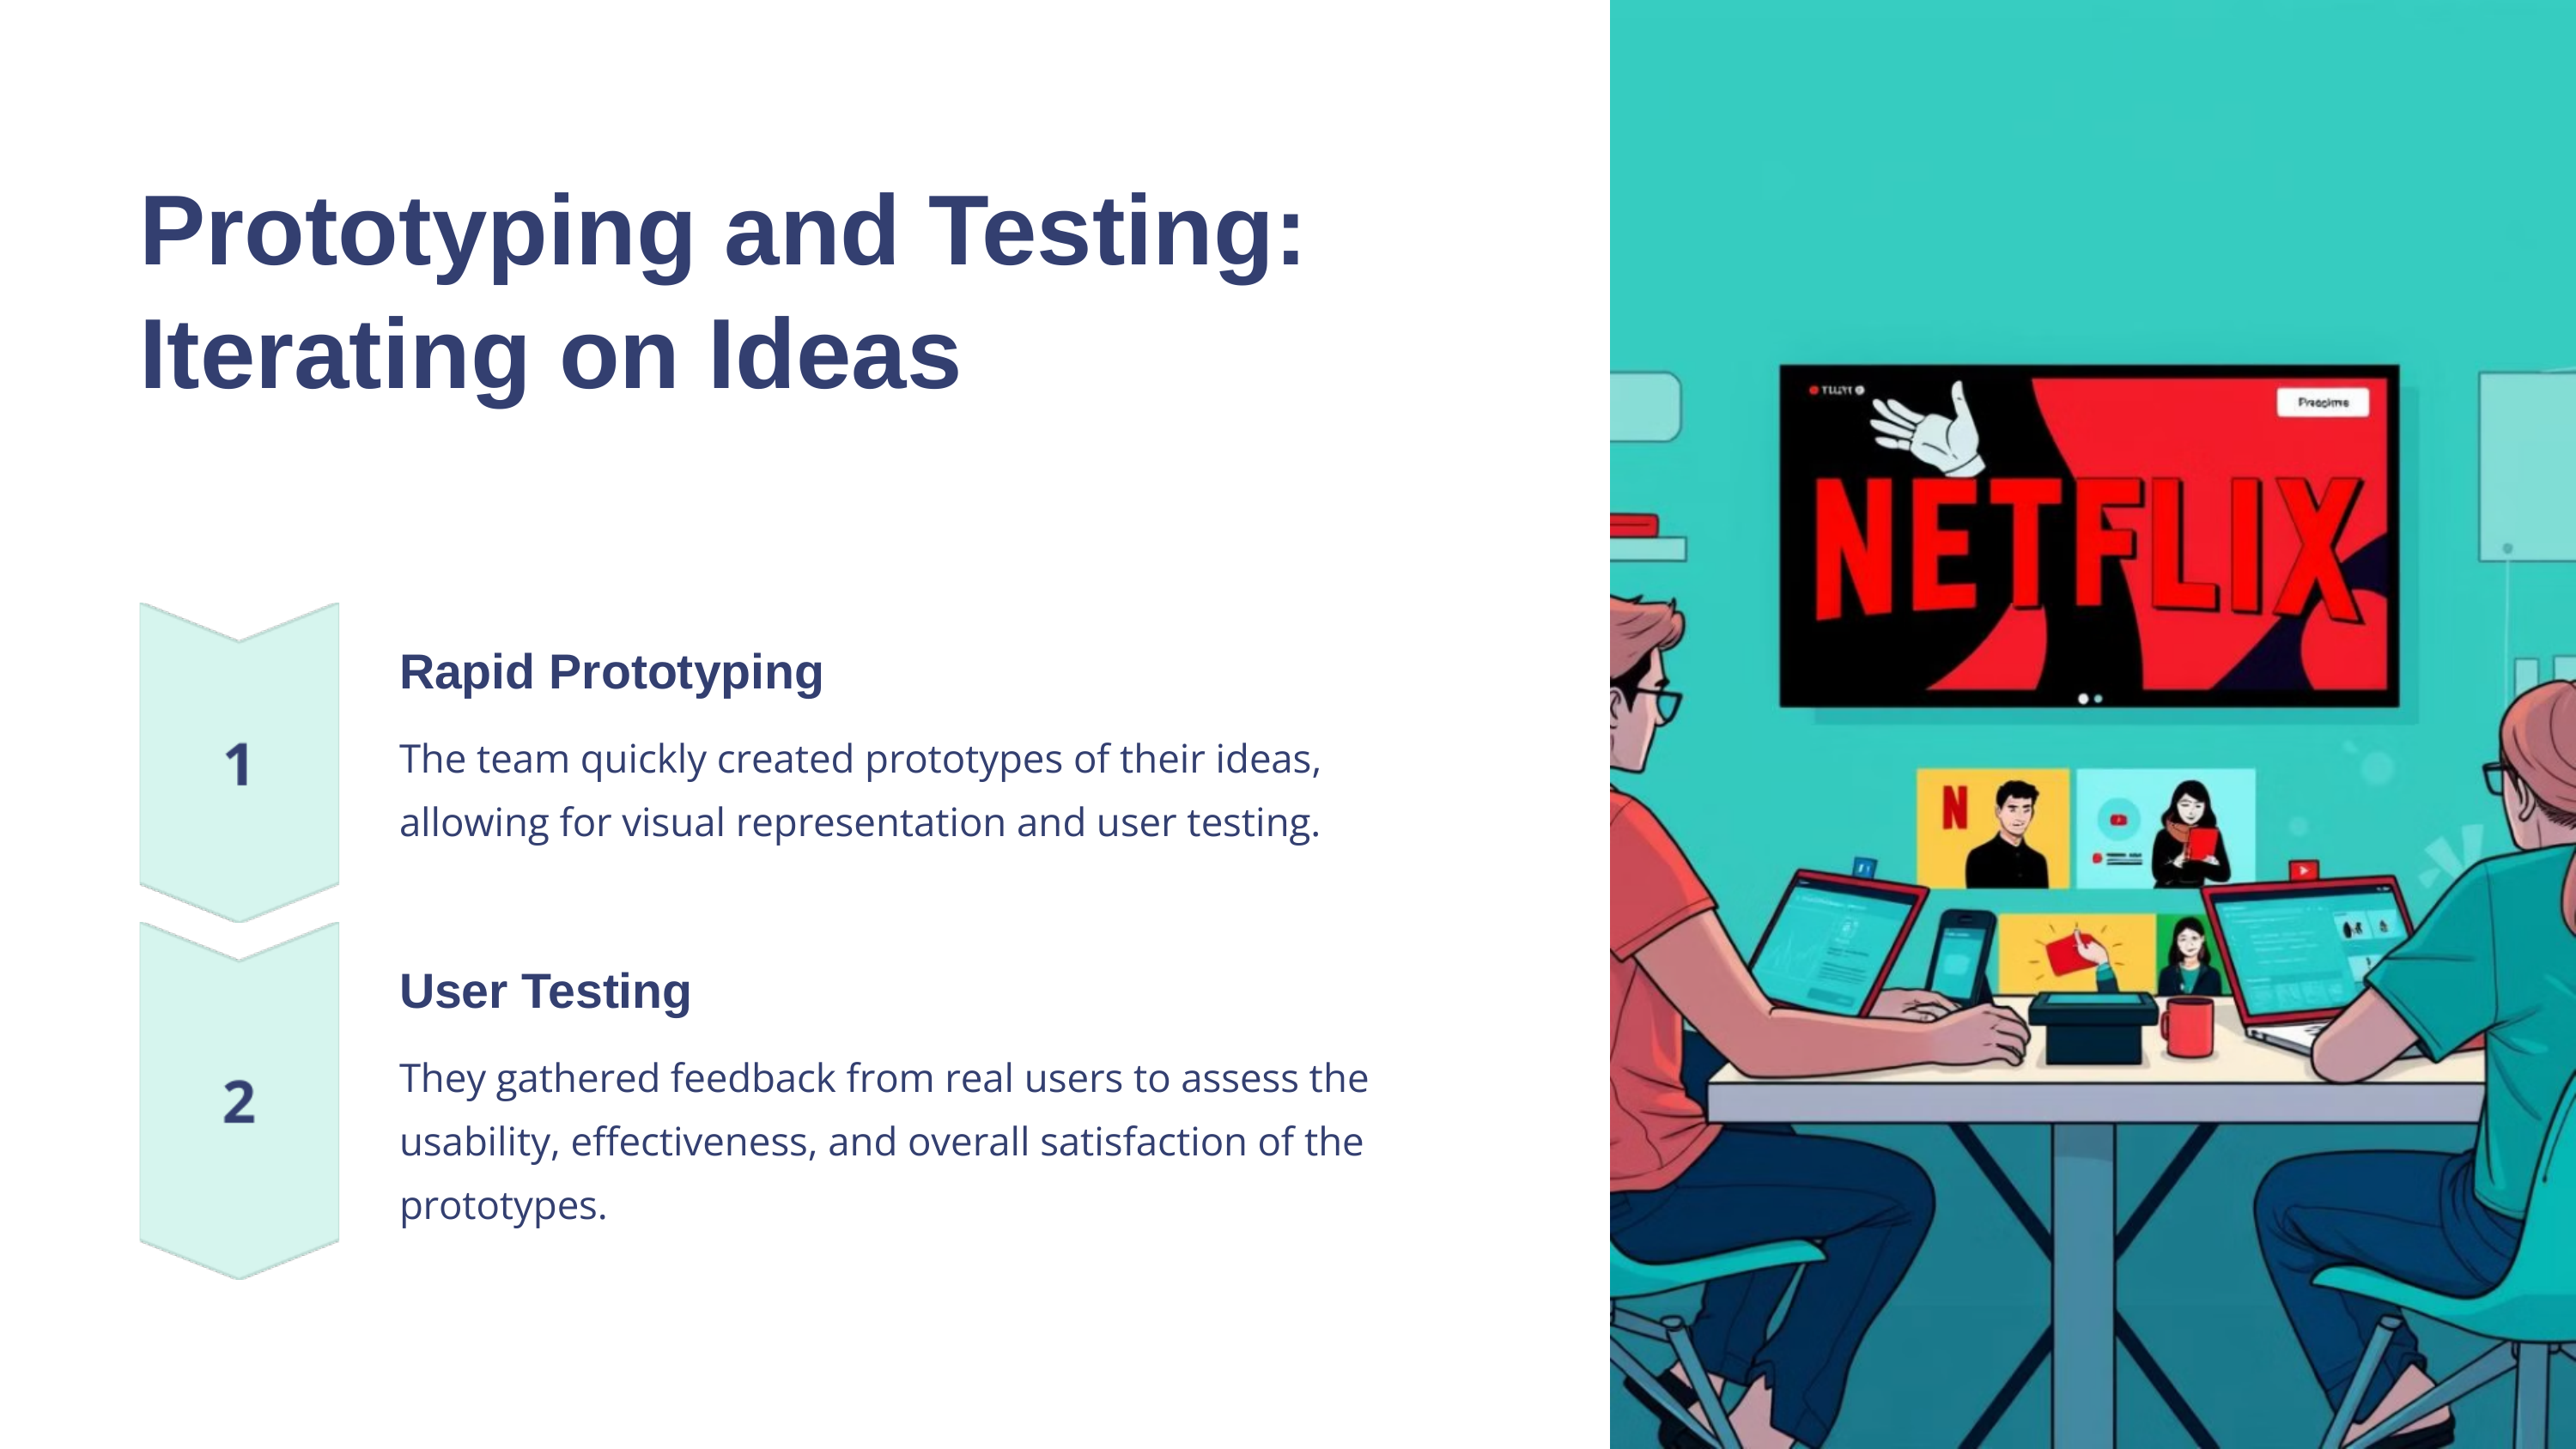

Prototyping and Testing: Iterating on Ideas

Rapid Prototyping
The team quickly created prototypes of their ideas, allowing for visual representation and user testing.

User Testing
They gathered feedback from real users to assess the usability, effectiveness, and overall satisfaction of the prototypes.